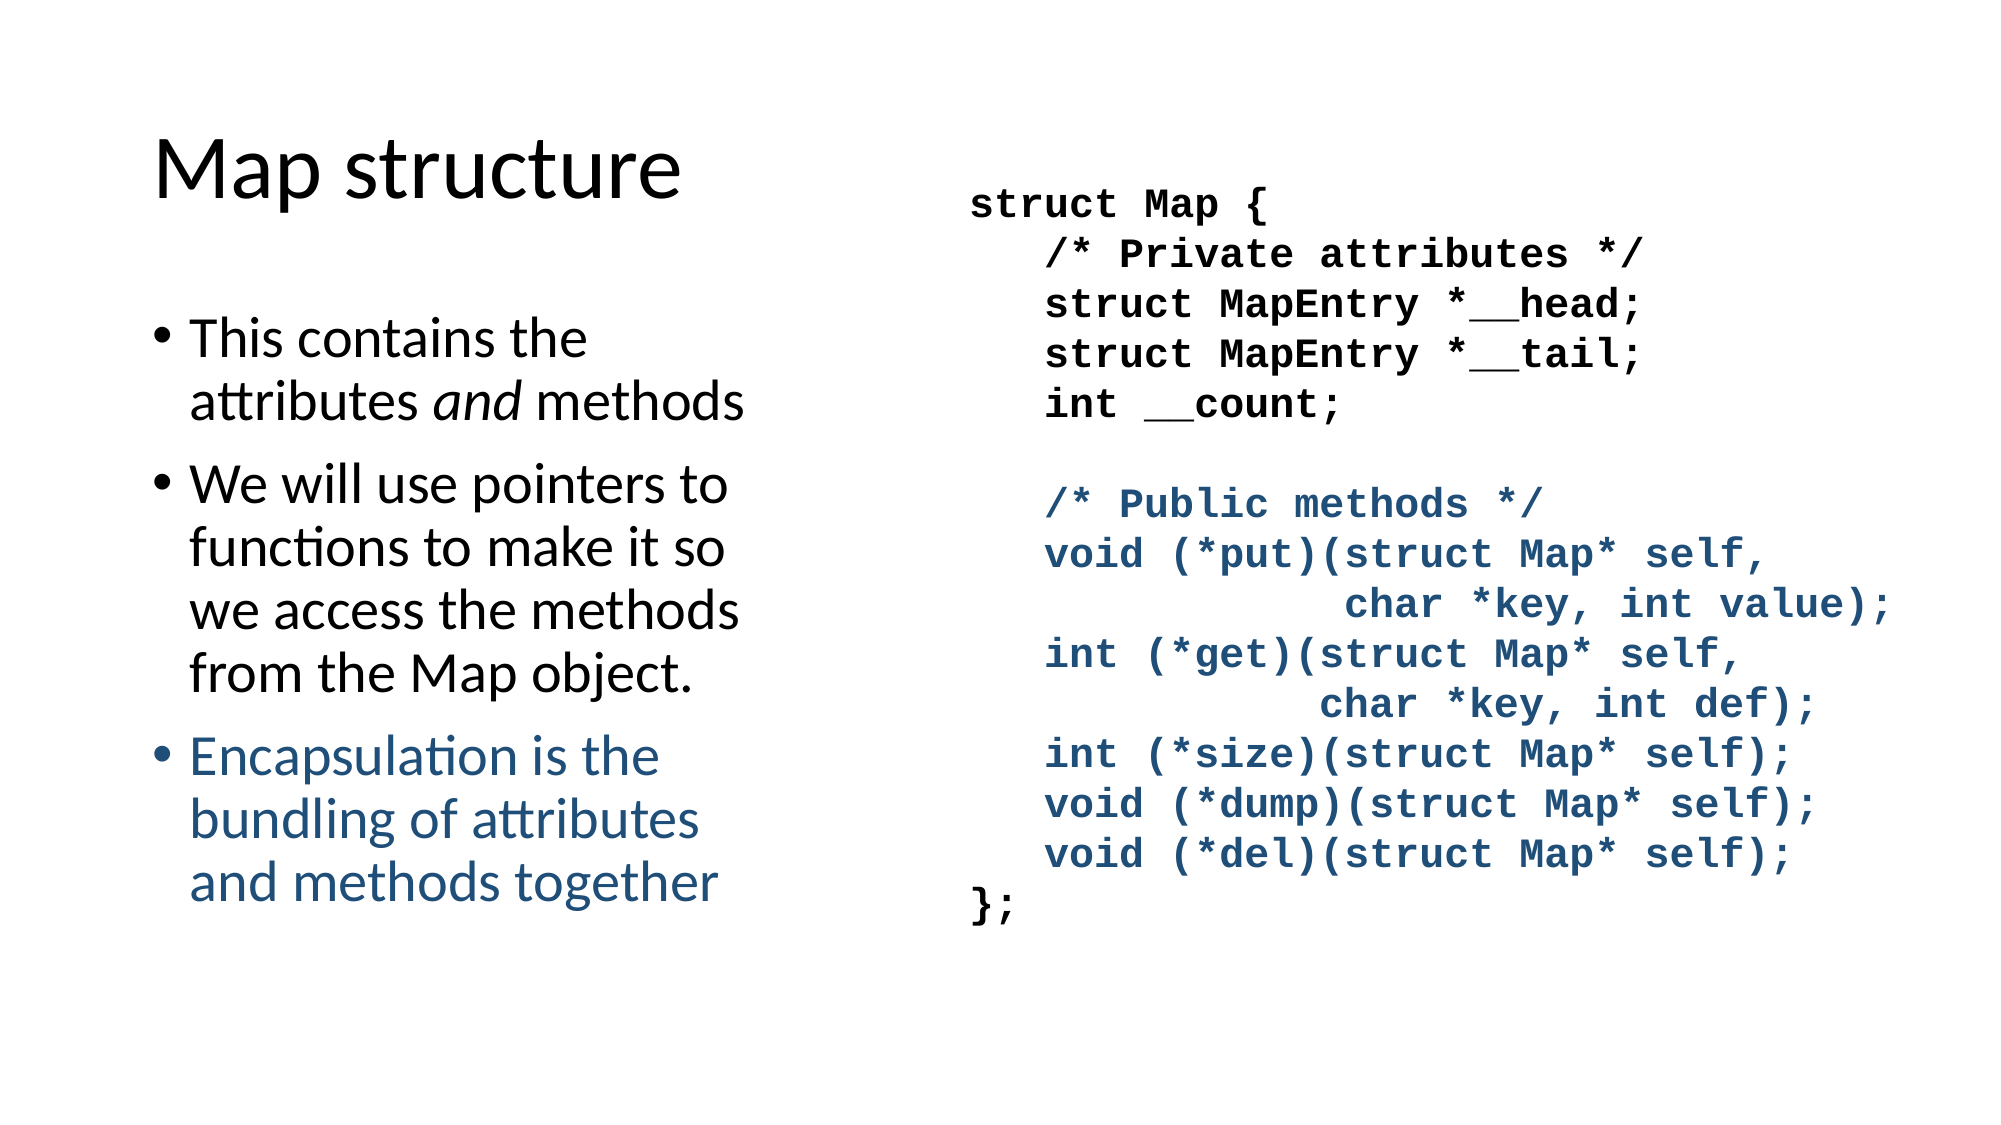

# Map structure
struct Map {
   /* Private attributes */
   struct MapEntry *__head;
   struct MapEntry *__tail;
   int __count;

   /* Public methods */
   void (*put)(struct Map* self,
               char *key, int value);
   int (*get)(struct Map* self,
              char *key, int def);
   int (*size)(struct Map* self);
   void (*dump)(struct Map* self);
   void (*del)(struct Map* self);
};
This contains the attributes and methods
We will use pointers to functions to make it so we access the methods from the Map object.
Encapsulation is the bundling of attributes and methods together